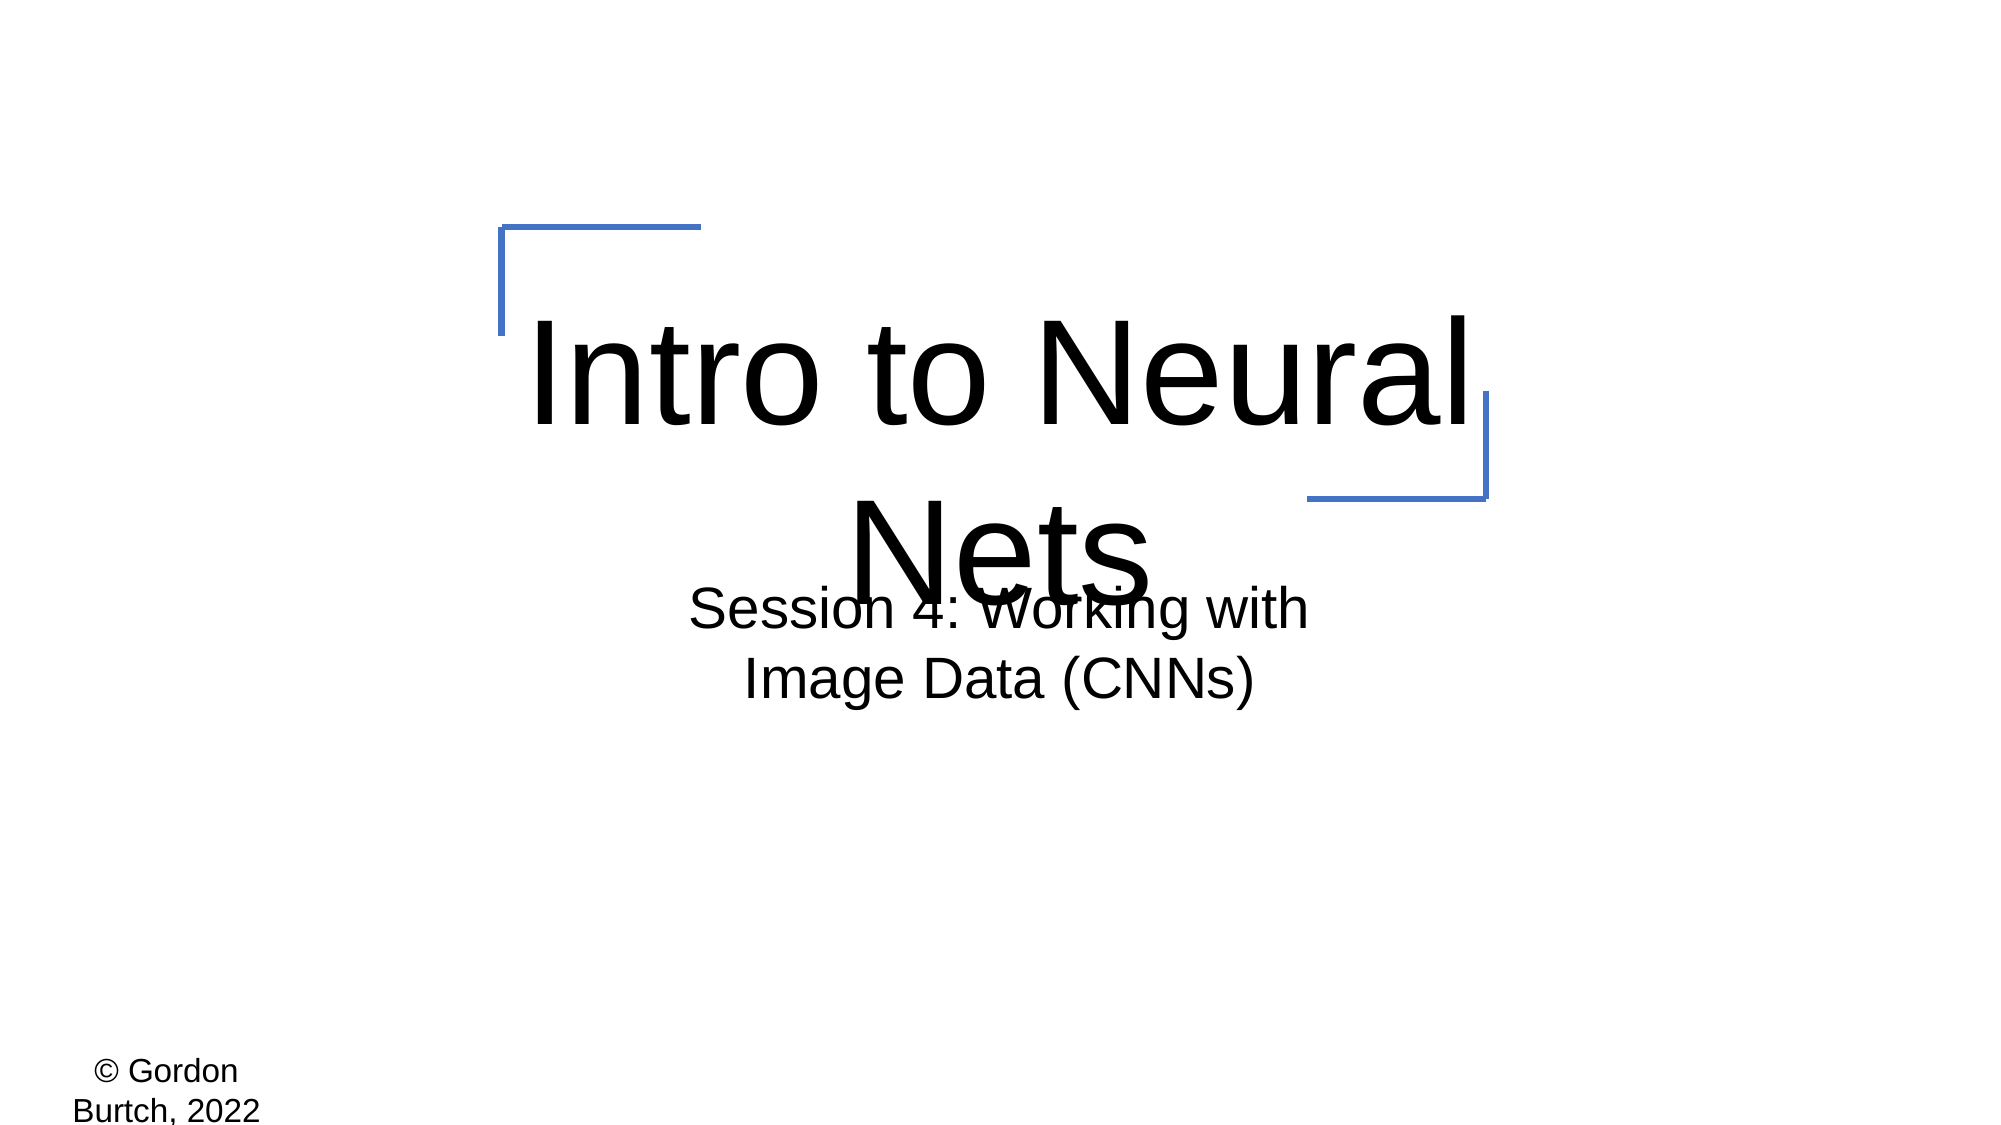

Intro to Neural Nets
Session 4: Working with Image Data (CNNs)